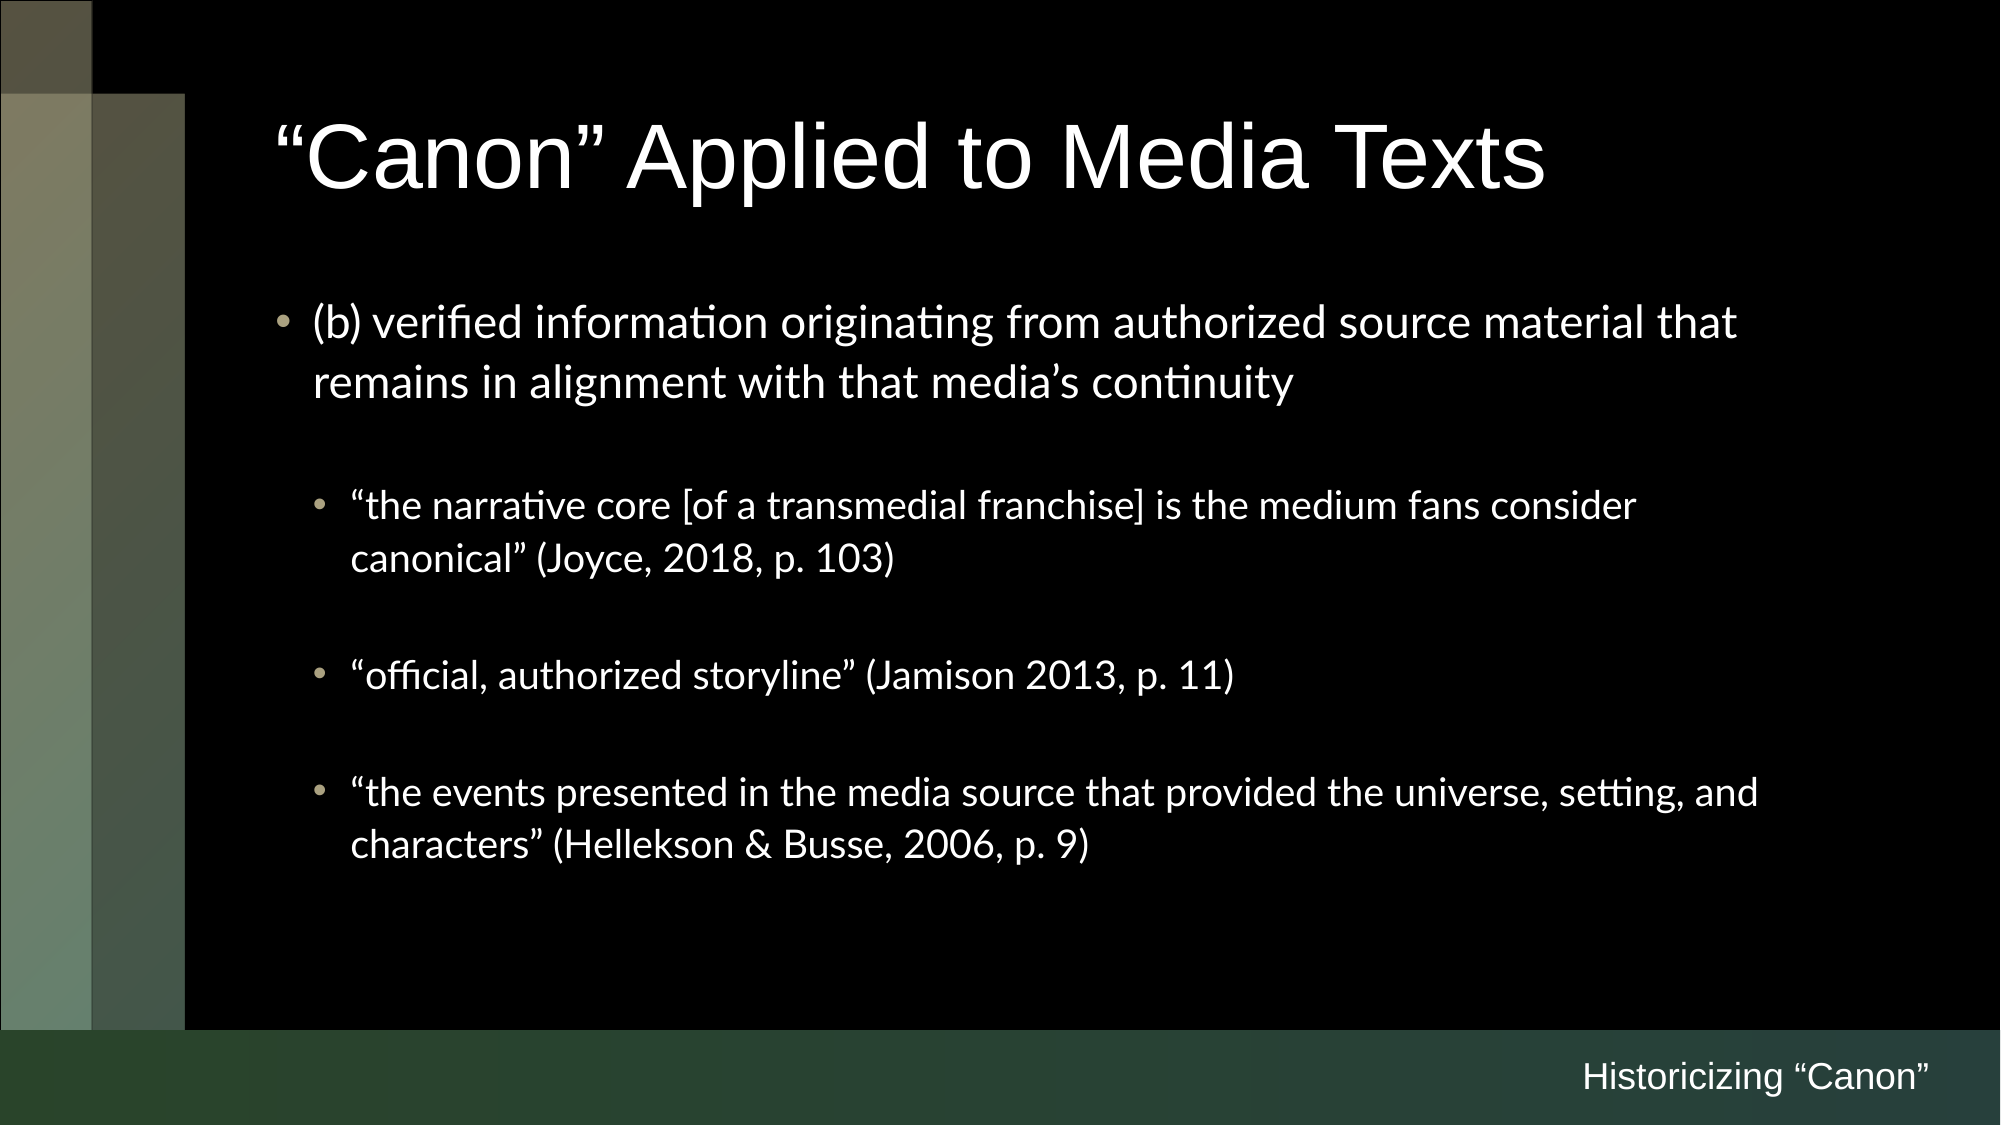

# “Canon” Applied to Media Texts
(b) verified information originating from authorized source material that remains in alignment with that media’s continuity
“the narrative core [of a transmedial franchise] is the medium fans consider canonical” (Joyce, 2018, p. 103)
“official, authorized storyline” (Jamison 2013, p. 11)
“the events presented in the media source that provided the universe, setting, and characters” (Hellekson & Busse, 2006, p. 9)
Historicizing “Canon”